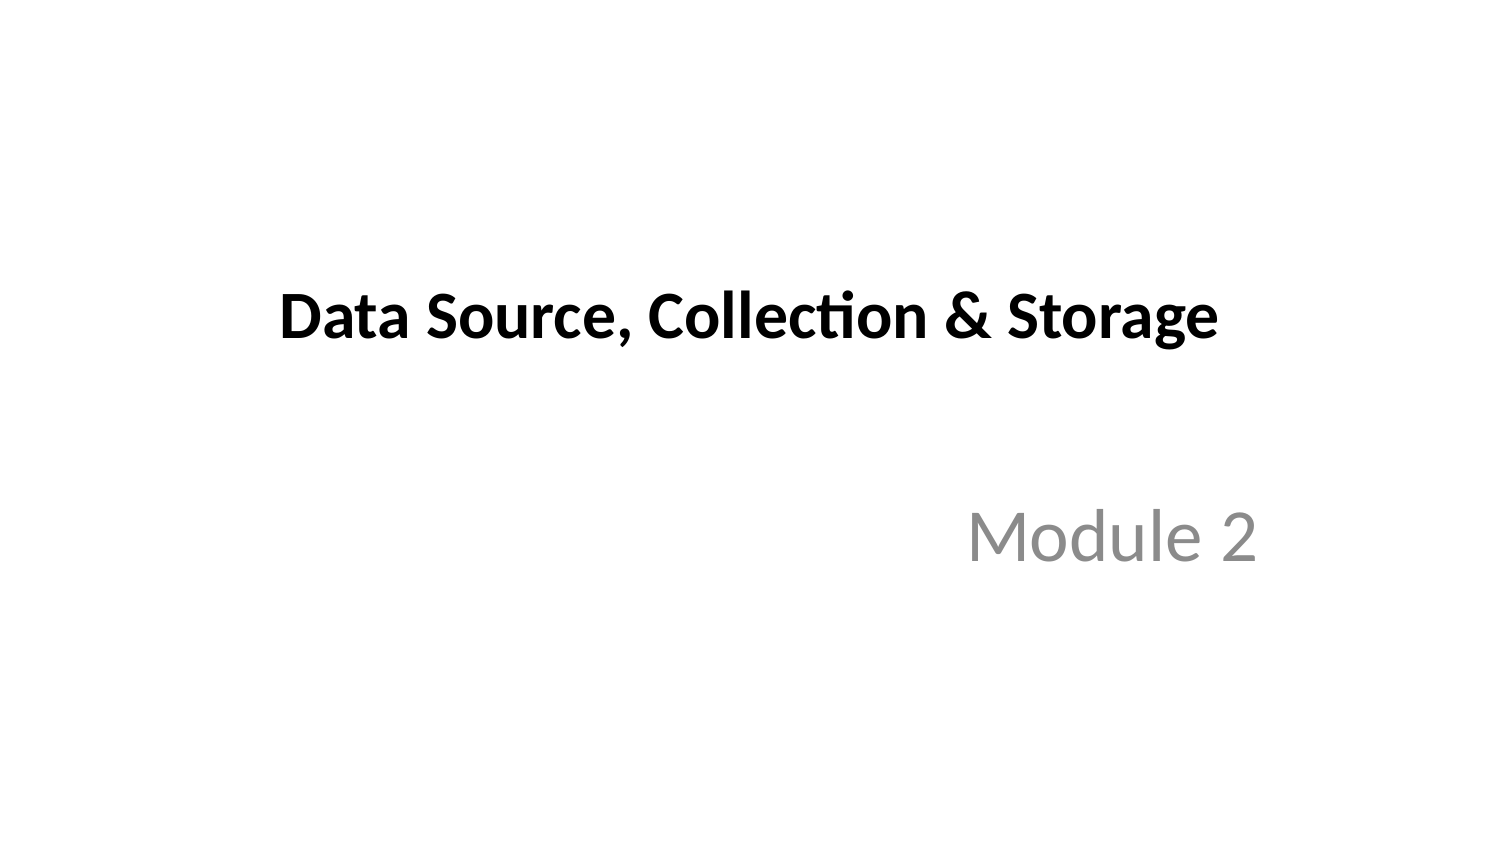

# Data Source, Collection & Storage
Module 2